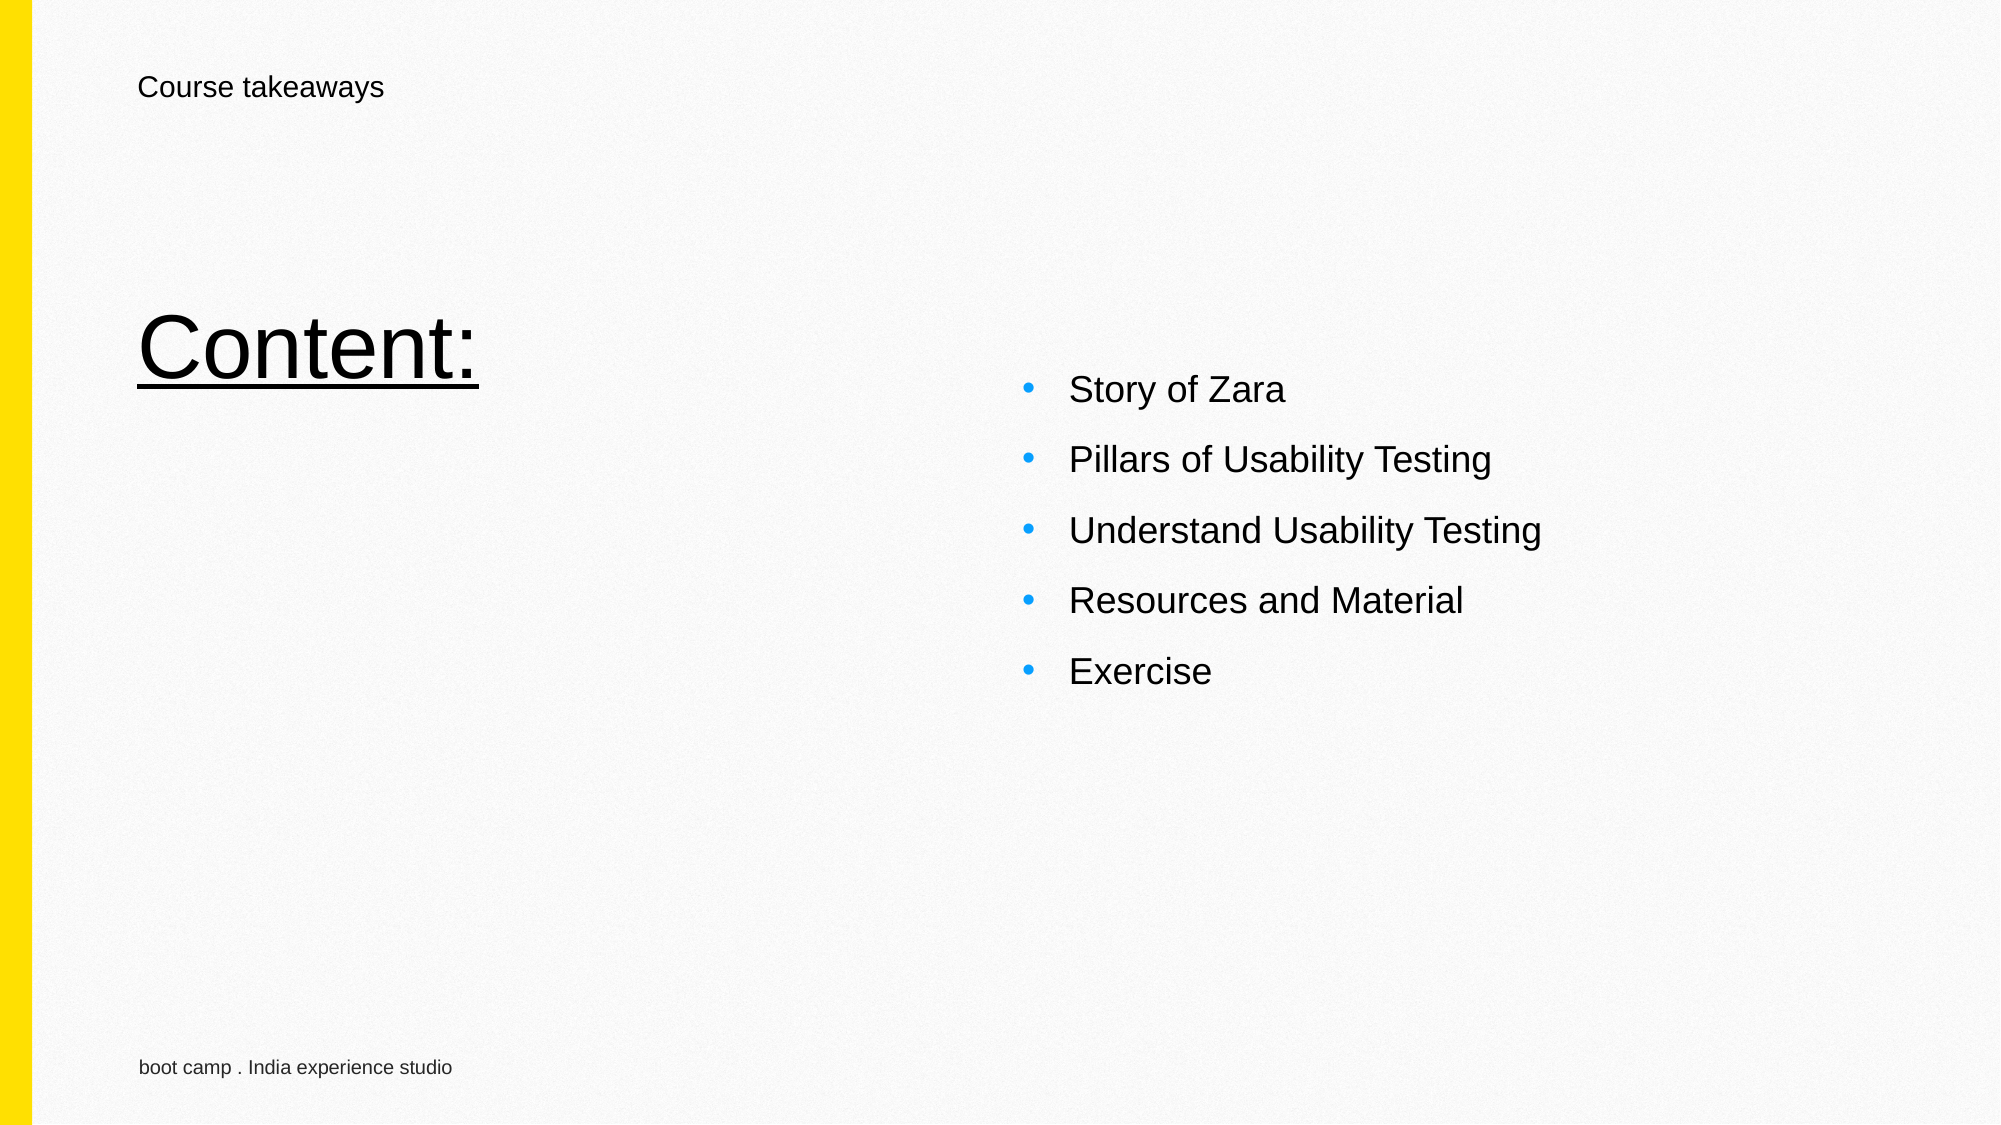

Course takeaways
Story of Zara
Pillars of Usability Testing
Understand Usability Testing
Resources and Material
Exercise

# Content: